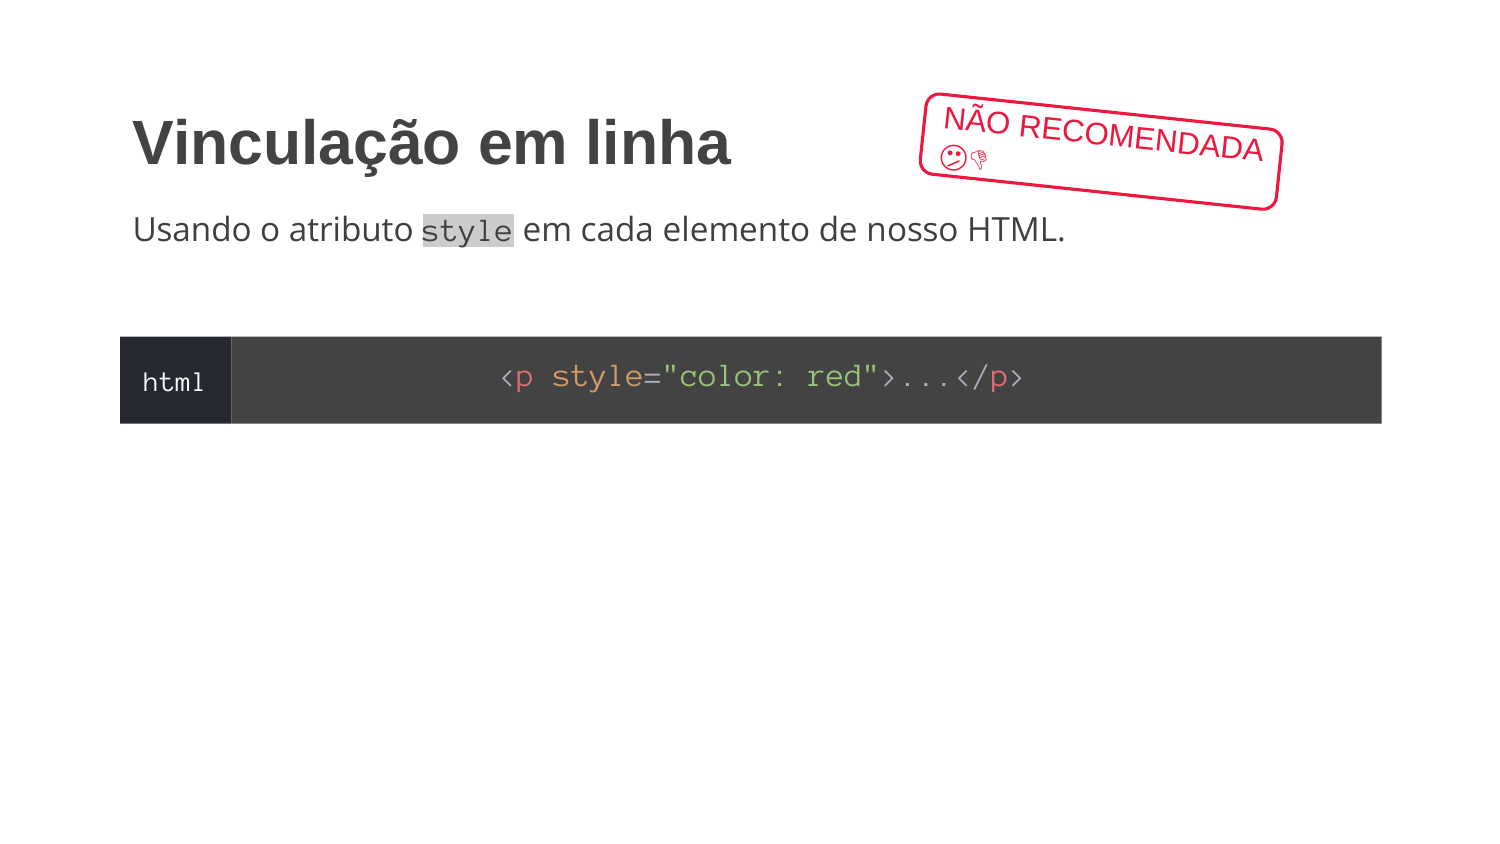

Vinculação em linha
NÃO RECOMENDADA 😕👎
Usando o atributo style em cada elemento de nosso HTML.

              <p style="color: red">...</p>
html